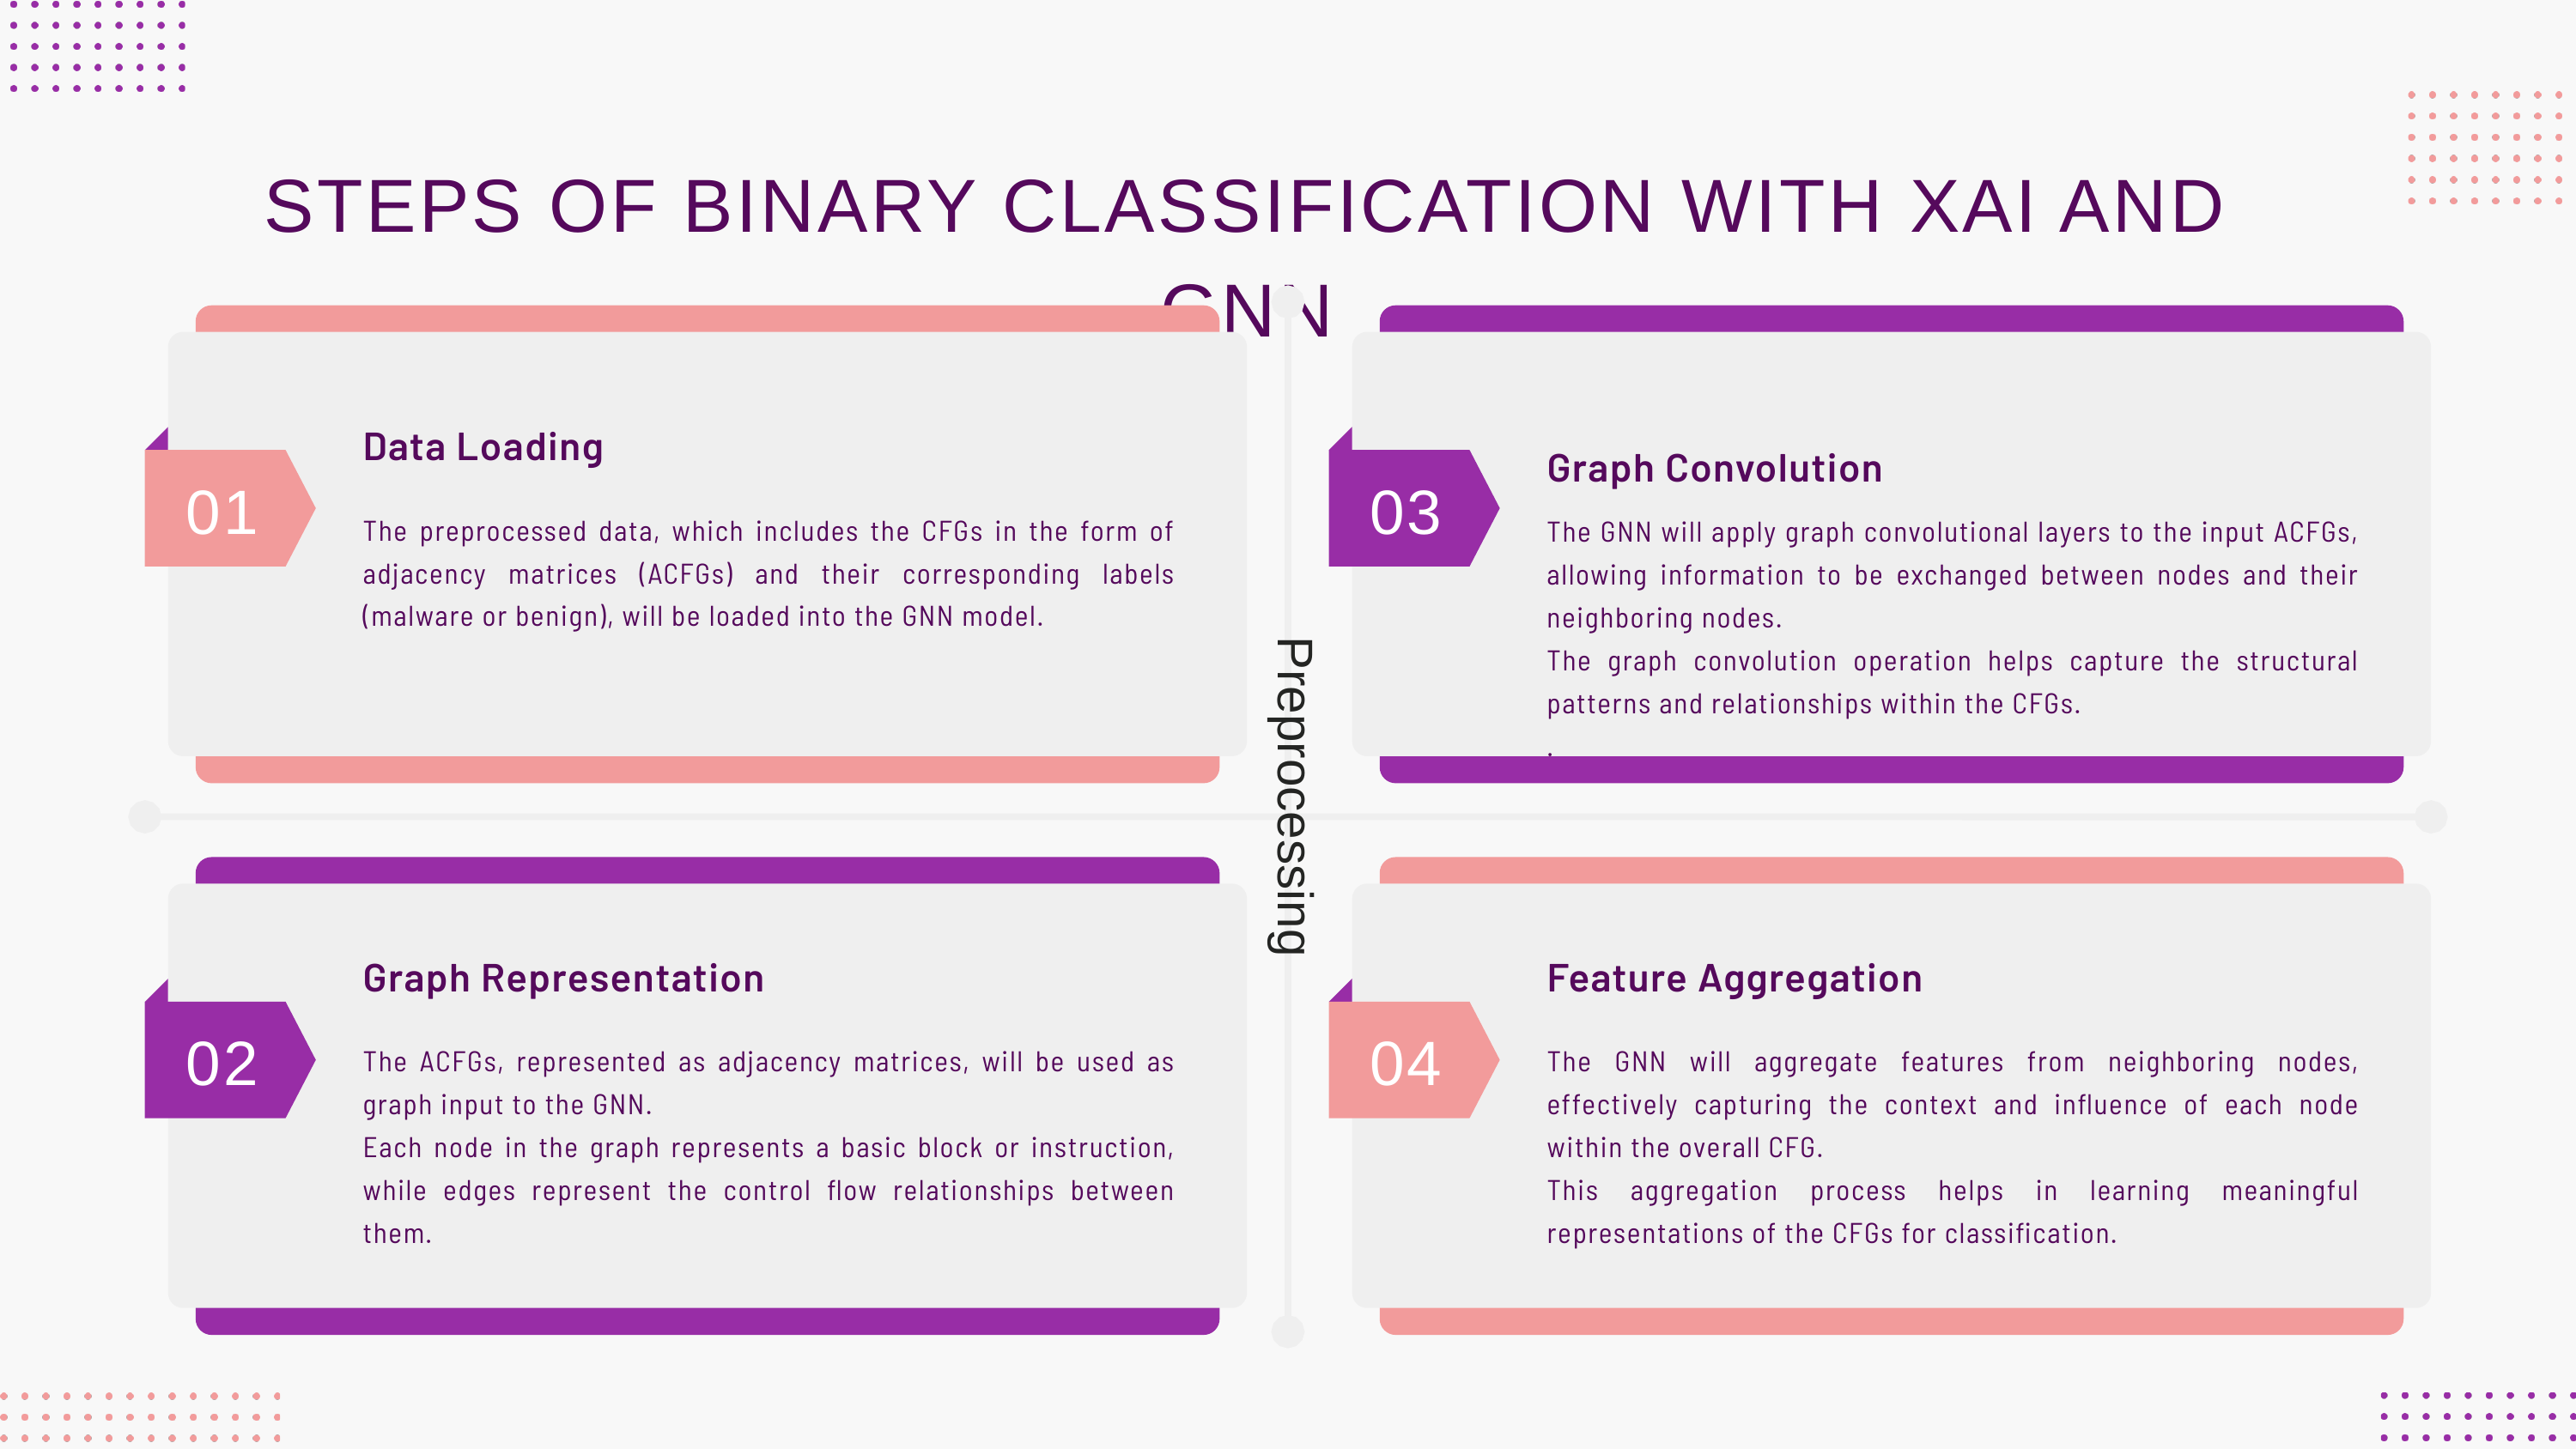

STEPS OF BINARY CLASSIFICATION WITH XAI AND GNN

Data Loading

Graph Convolution
01
03
The preprocessed data, which includes the CFGs in the form of adjacency matrices (ACFGs) and their corresponding labels (malware or benign), will be loaded into the GNN model.

The GNN will apply graph convolutional layers to the input ACFGs, allowing information to be exchanged between nodes and their neighboring nodes.
The graph convolution operation helps capture the structural patterns and relationships within the CFGs.
.

Preprocessing
Graph Representation
Feature Aggregation

02
04
The ACFGs, represented as adjacency matrices, will be used as graph input to the GNN.
Each node in the graph represents a basic block or instruction, while edges represent the control flow relationships between them.

The GNN will aggregate features from neighboring nodes, effectively capturing the context and influence of each node within the overall CFG.
This aggregation process helps in learning meaningful representations of the CFGs for classification.